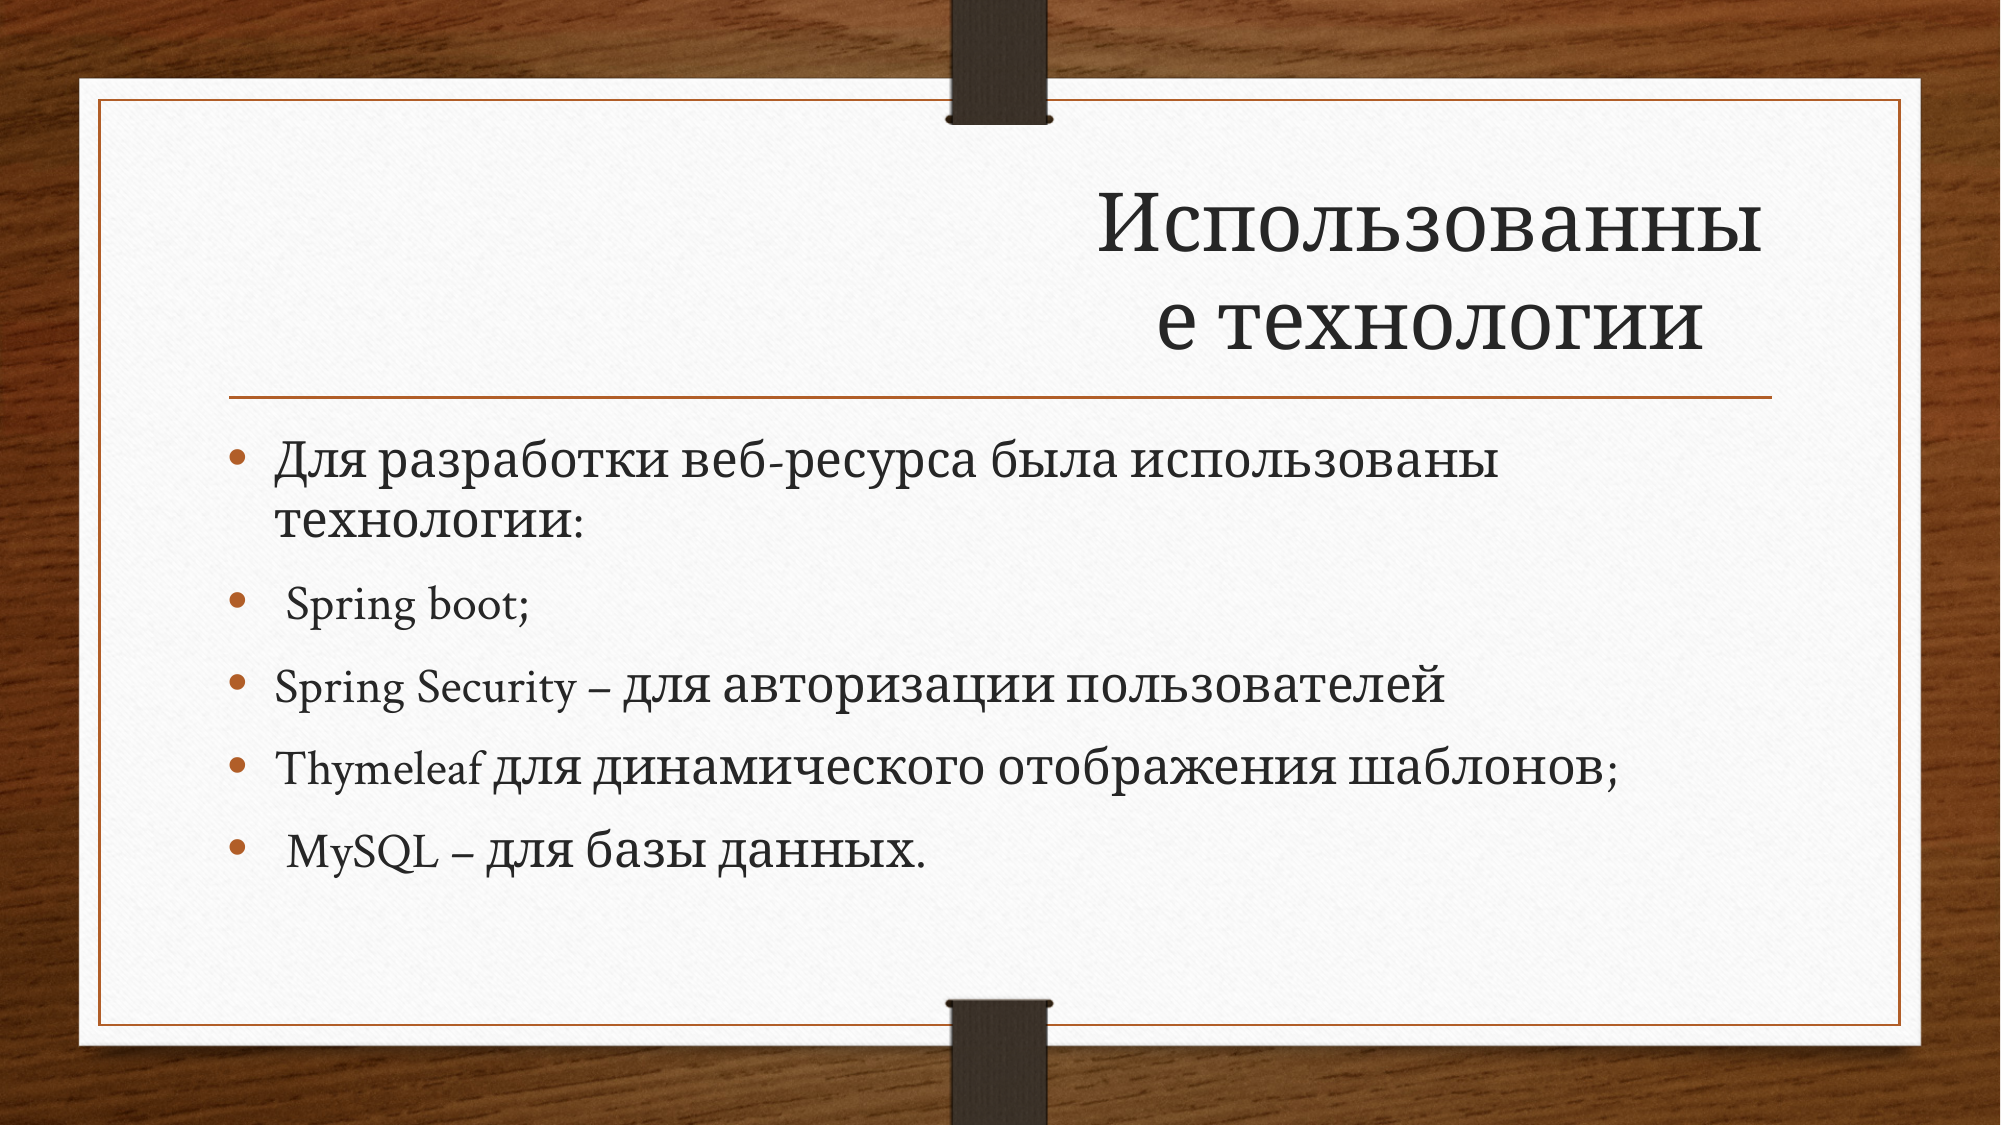

# Использованные технологии
Для разработки веб-ресурса была использованы технологии:
 Spring boot;
Spring Security – для авторизации пользователей
Thymeleaf для динамического отображения шаблонов;
 MySQL – для базы данных.